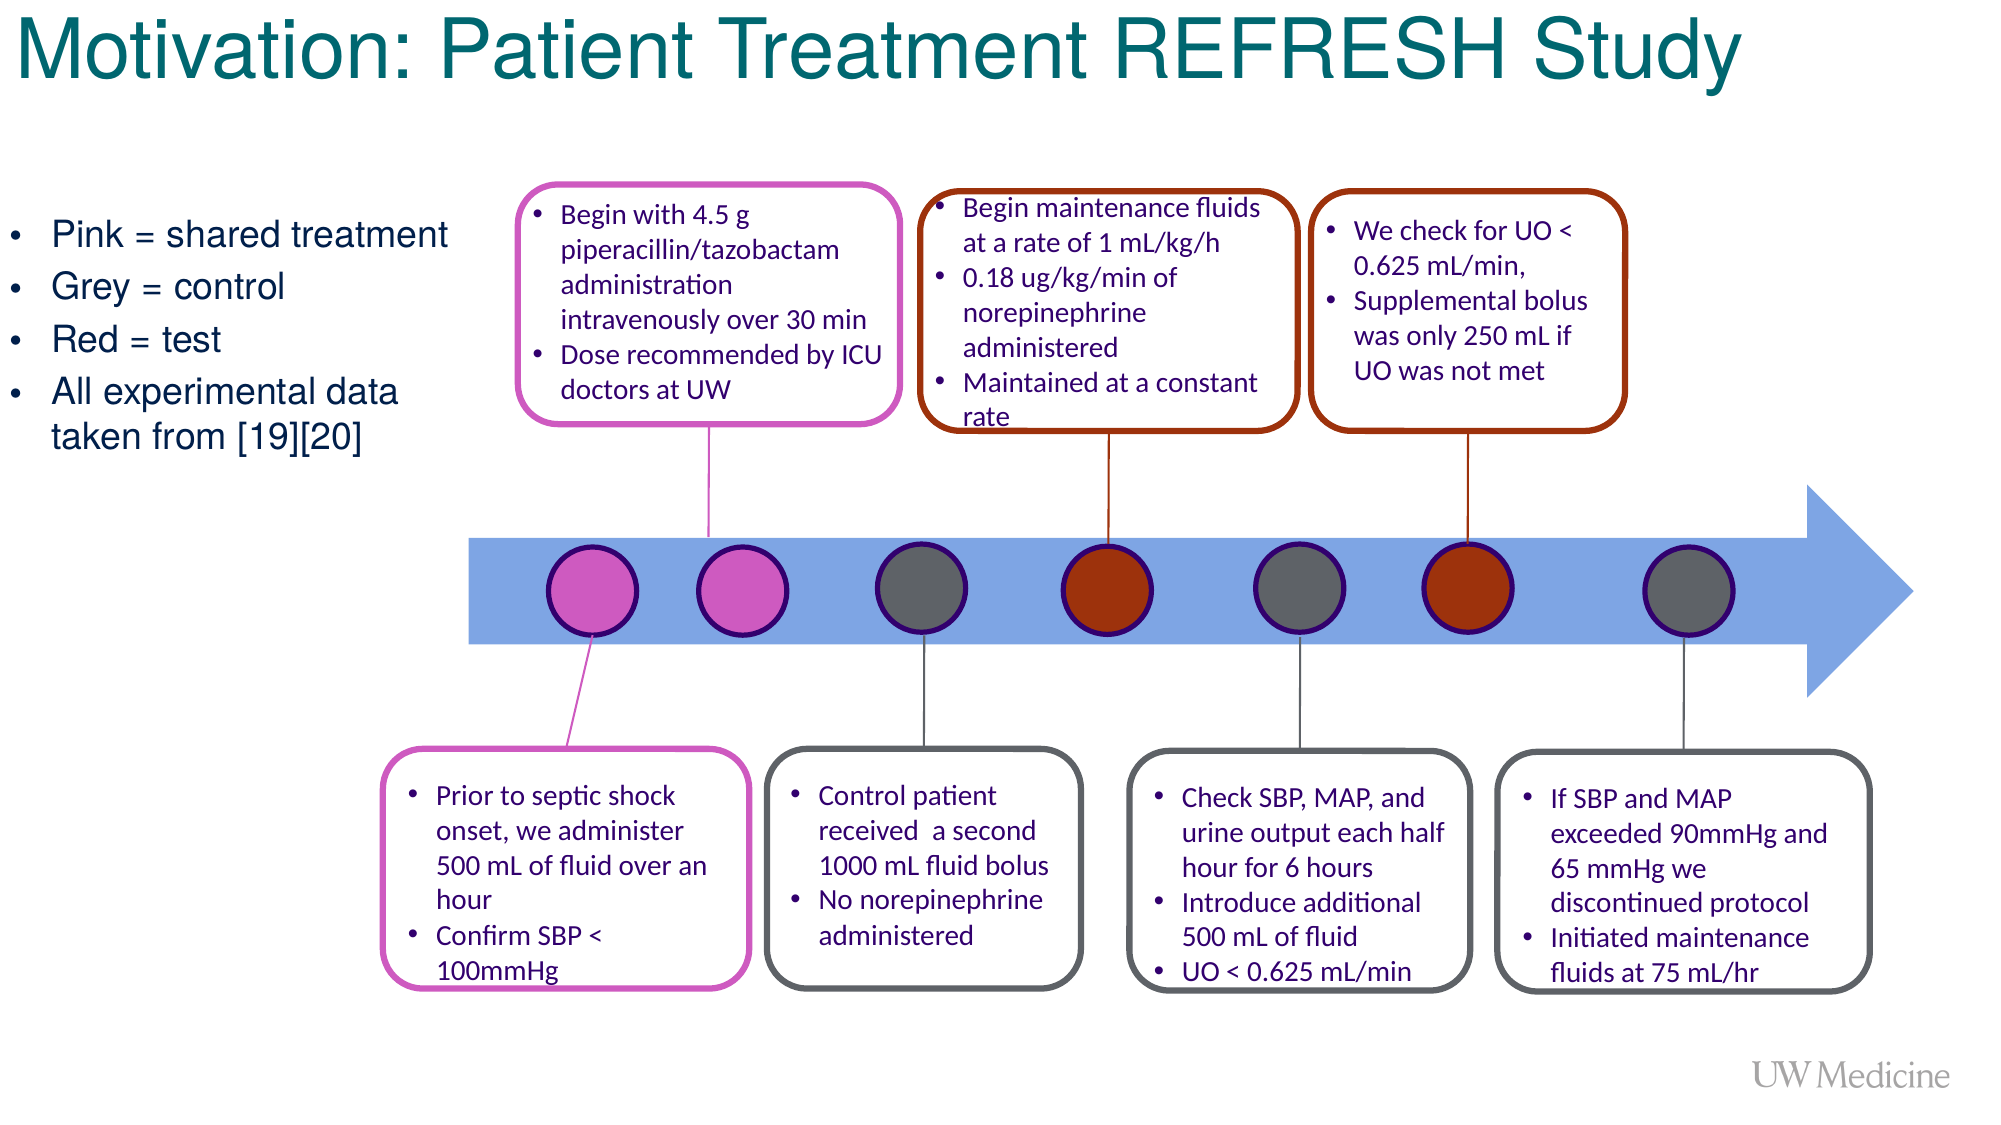

# Motivation: Patient Treatment REFRESH Study

Pink = shared treatment
Grey = control
Red = test
All experimental data taken from [19][20]

Begin maintenance fluids at a rate of 1 mL/kg/h
0.18 ug/kg/min of norepinephrine administered
Maintained at a constant rate

Begin with 4.5 g piperacillin/tazobactam administration intravenously over 30 min
Dose recommended by ICU doctors at UW

We check for UO < 0.625 mL/min,
Supplemental bolus was only 250 mL if UO was not met

Control patient received  a second 1000 mL fluid bolus
No norepinephrine administered

Check SBP, MAP, and urine output each half hour for 6 hours
Introduce additional 500 mL of fluid
UO < 0.625 mL/min

If SBP and MAP exceeded 90mmHg and 65 mmHg we discontinued protocol
Initiated maintenance fluids at 75 mL/hr

Prior to septic shock onset, we administer 500 mL of fluid over an hour
Confirm SBP < 100mmHg